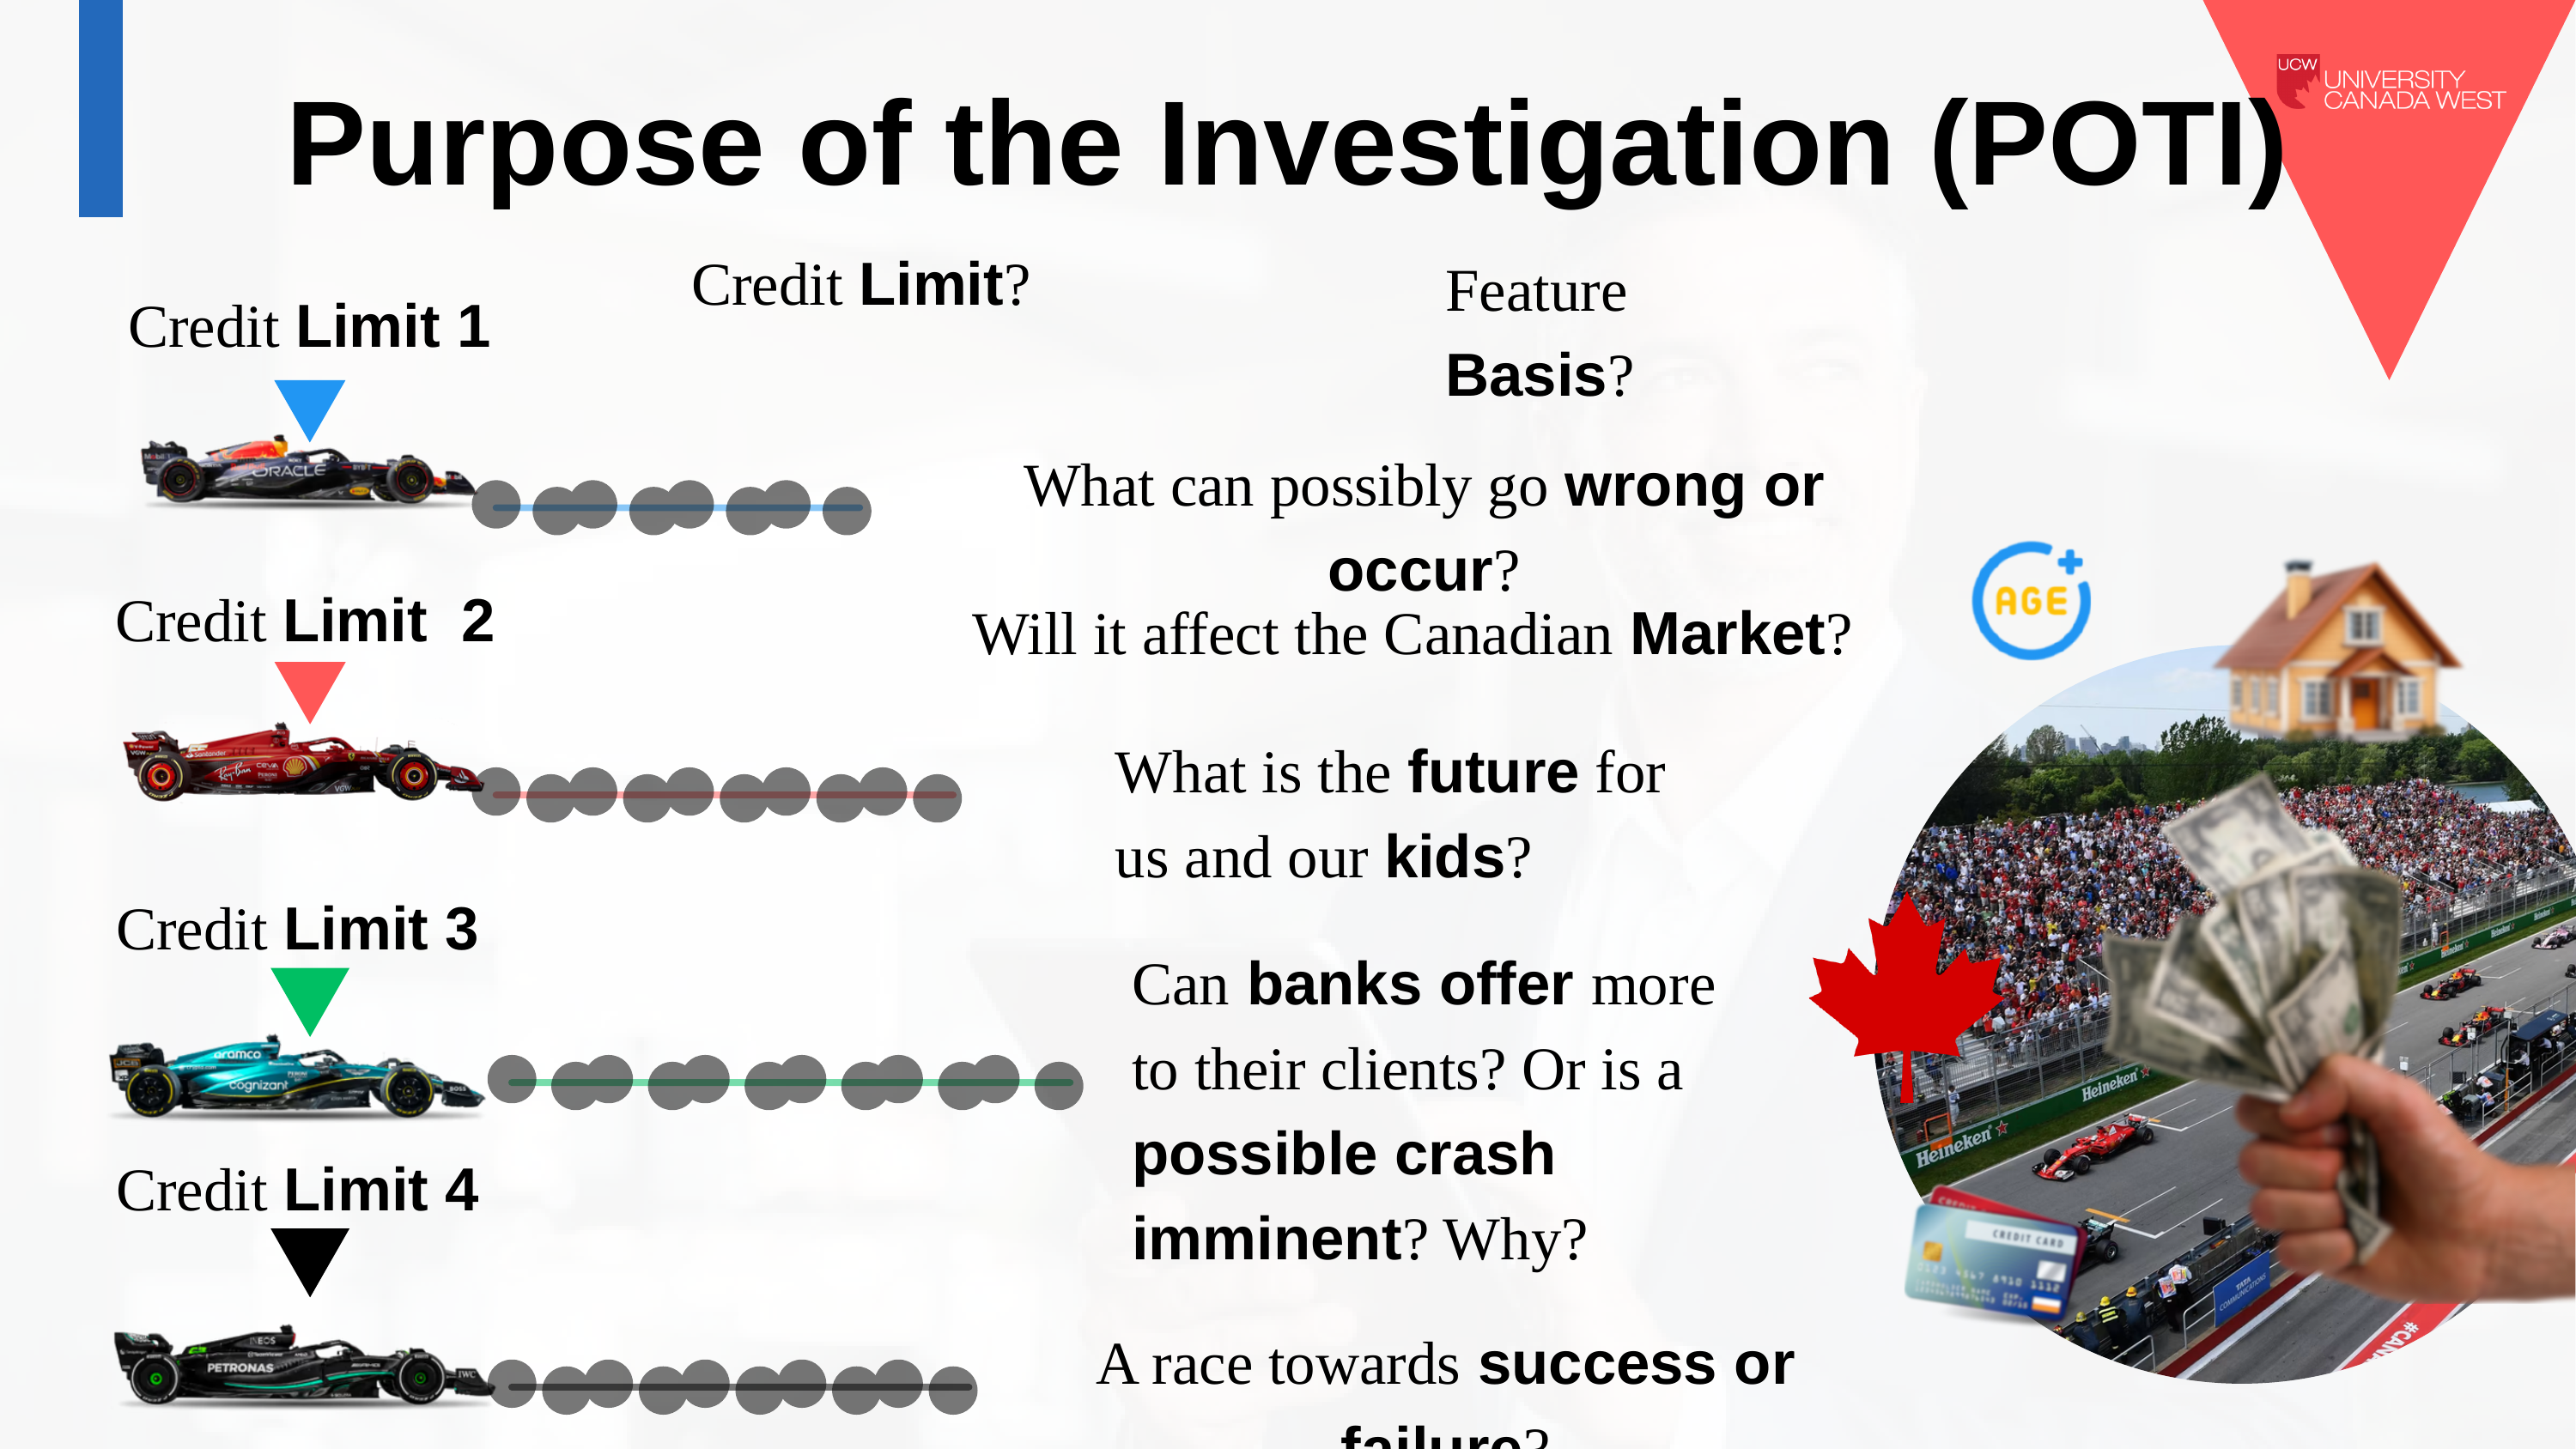

Purpose of the Investigation (POTI)

Credit Limit?
Feature Basis?
Credit Limit 1

What can possibly go wrong or occur?

Credit Limit  2
Will it affect the Canadian Market?

What is the future for us and our kids?

Credit Limit 3

Can banks offer more
to their clients? Or is a possible crash imminent? Why?

Credit Limit 4

A race towards success or failure?